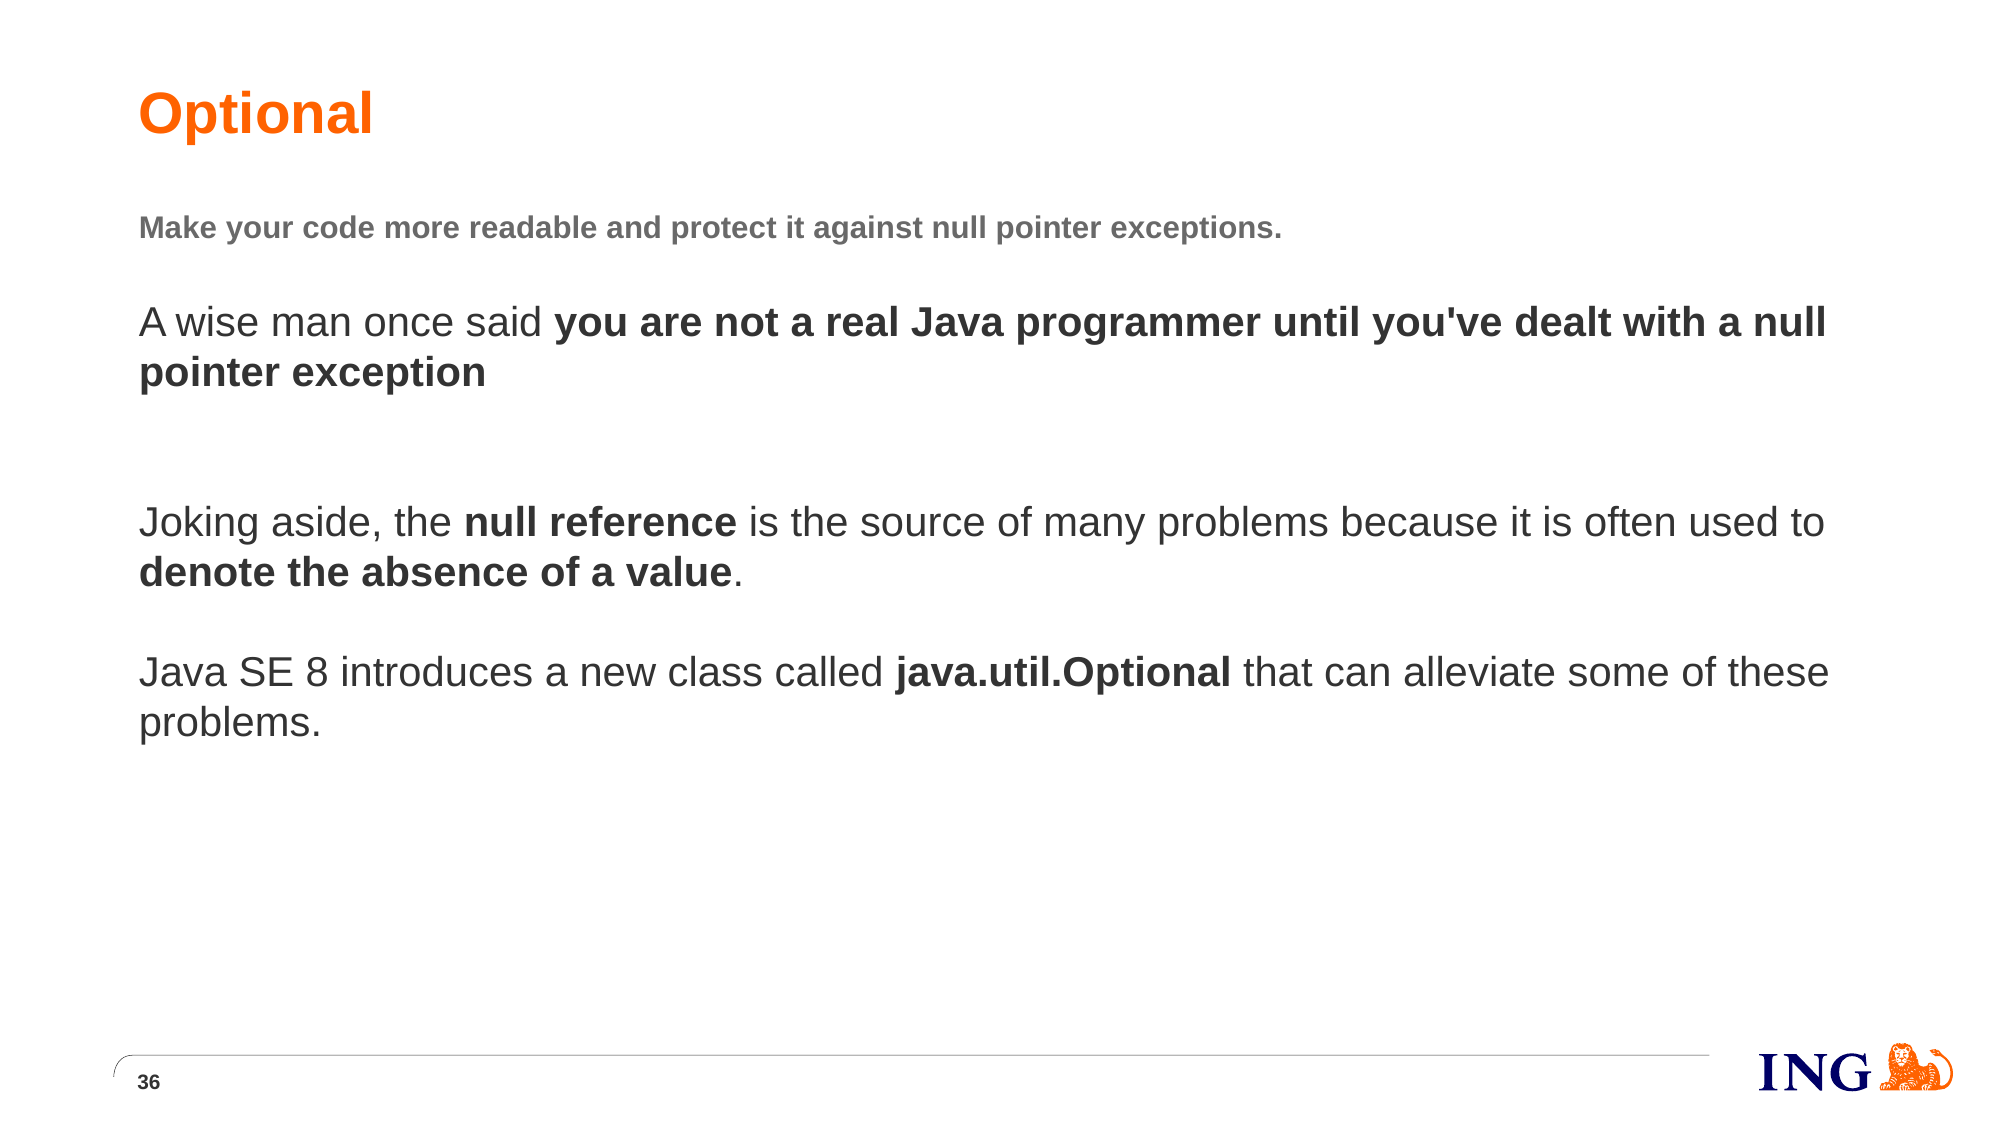

# Optional
Make your code more readable and protect it against null pointer exceptions.

A wise man once said you are not a real Java programmer until you've dealt with a null pointer exception

Joking aside, the null reference is the source of many problems because it is often used to denote the absence of a value.

Java SE 8 introduces a new class called java.util.Optional that can alleviate some of these problems.
36